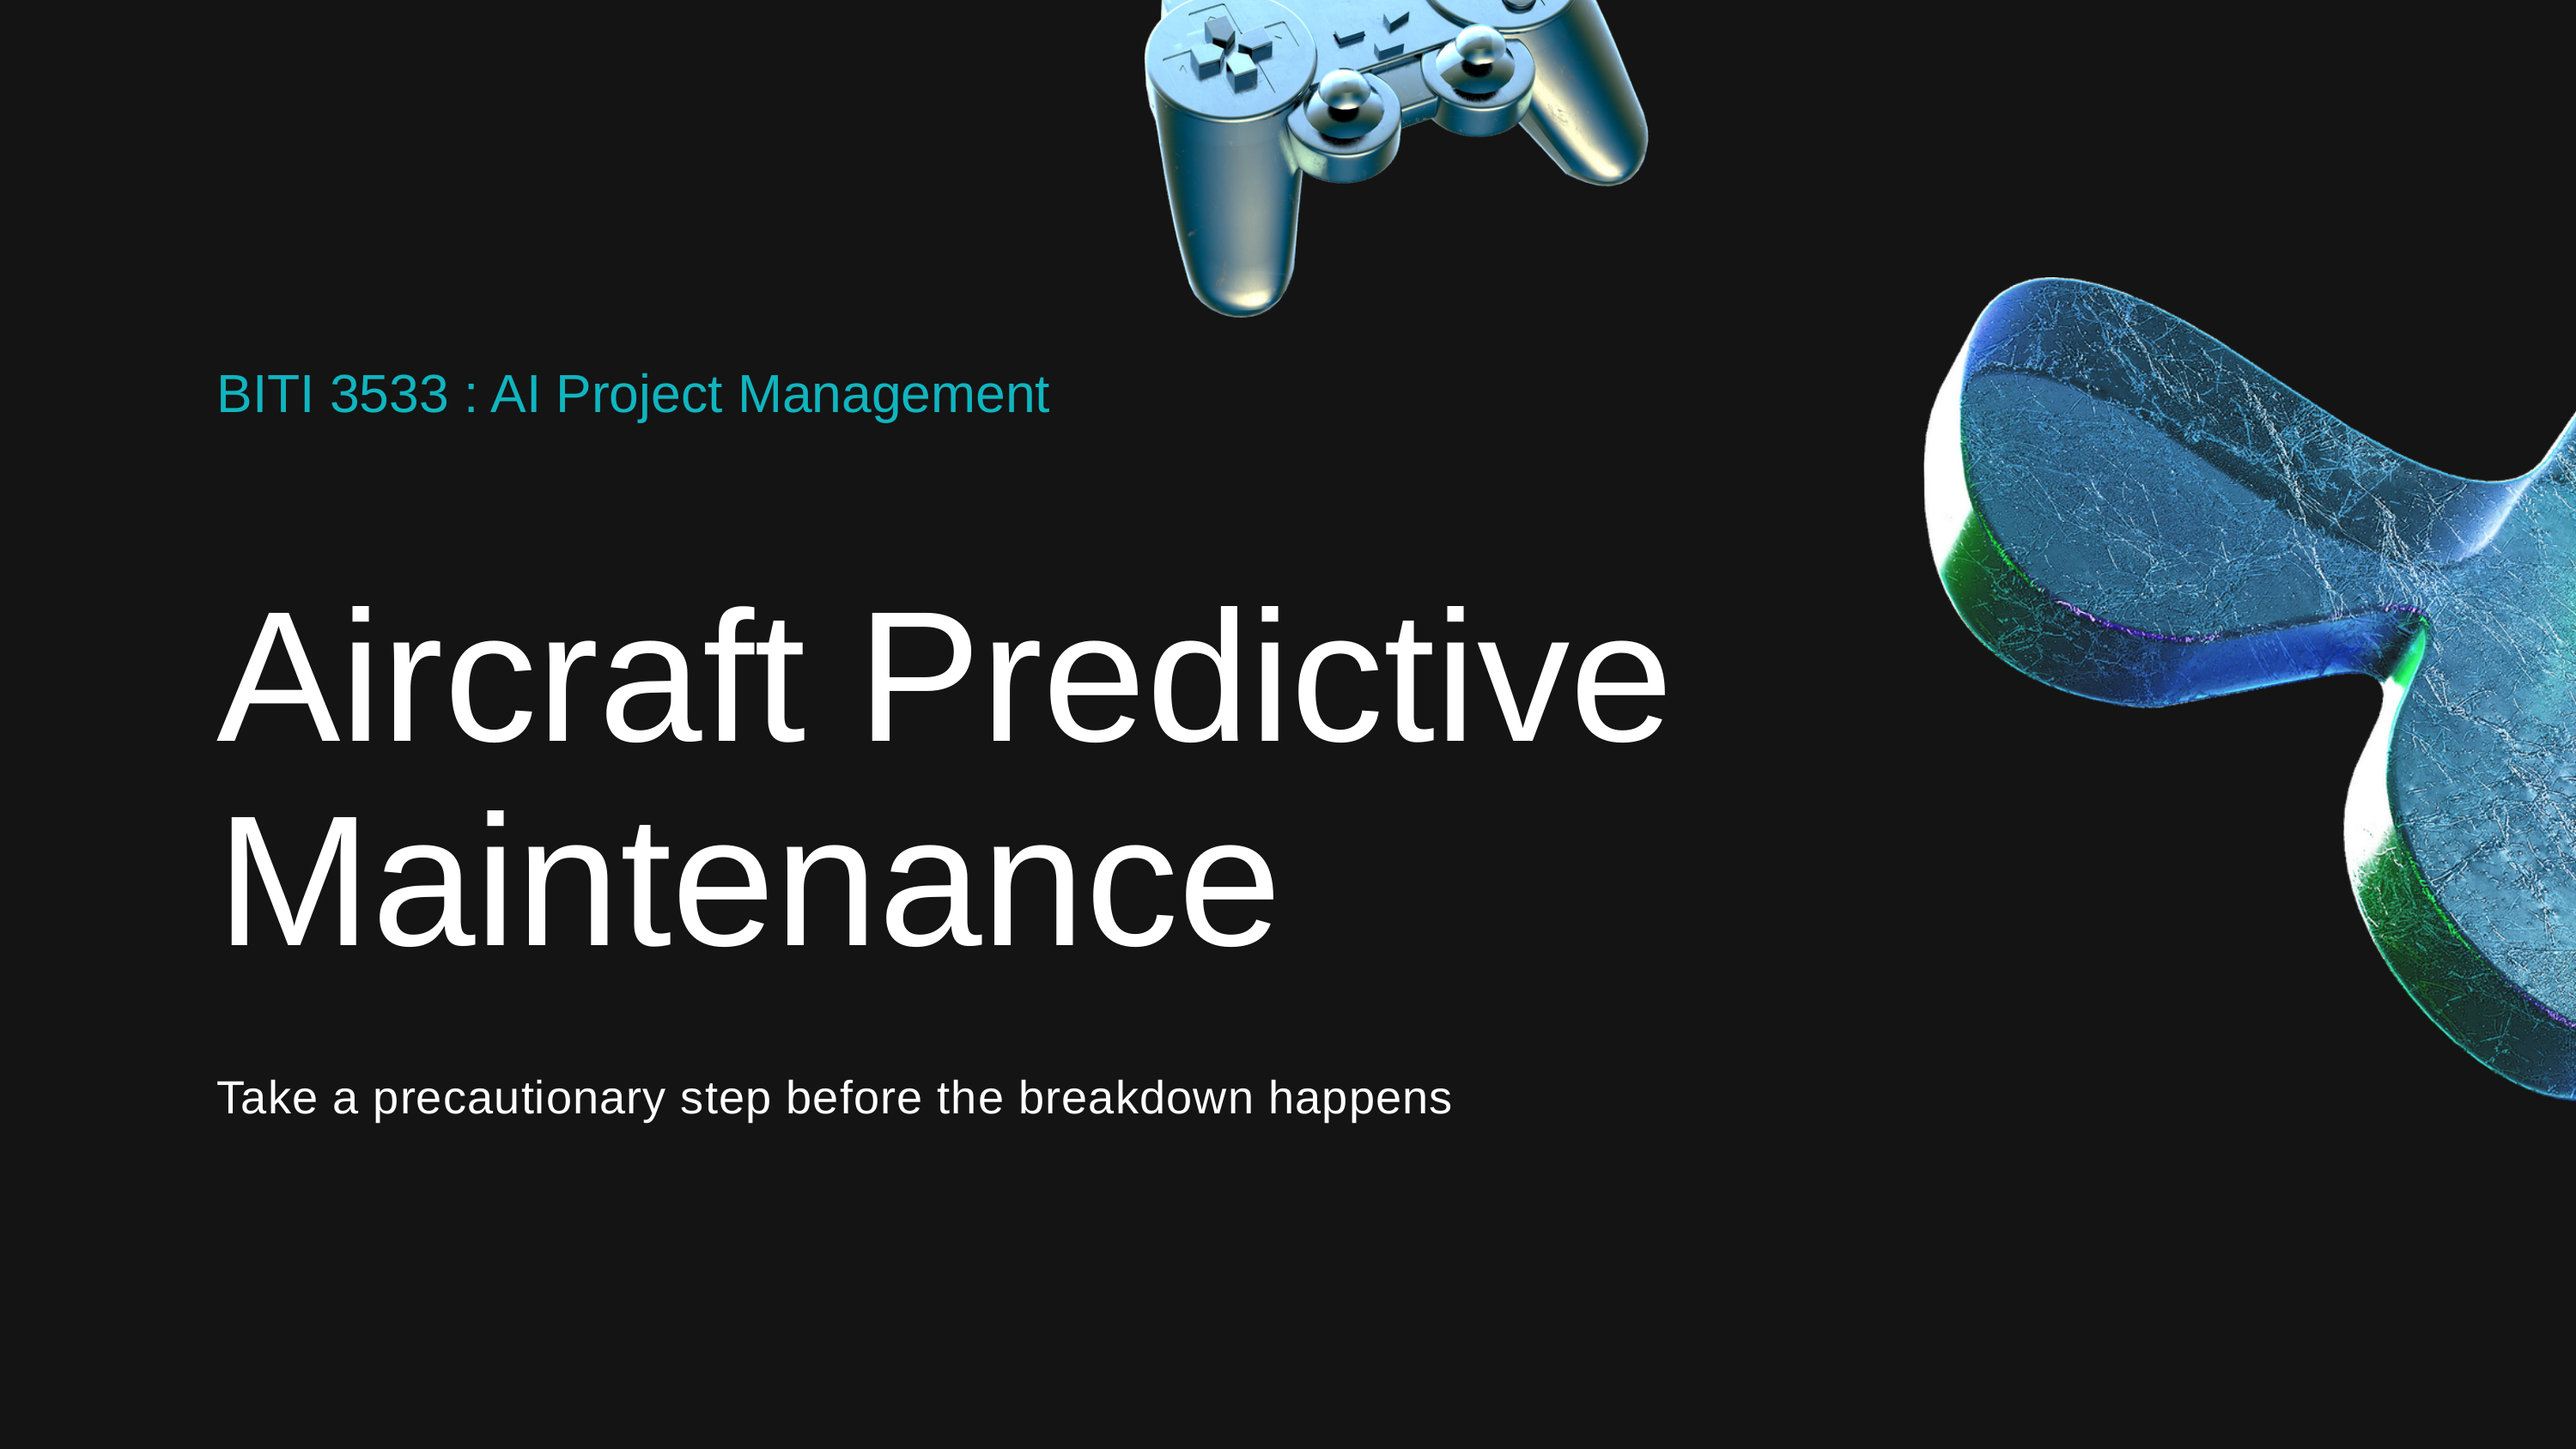

BITI 3533 : AI Project Management
Aircraft Predictive Maintenance
Take a precautionary step before the breakdown happens